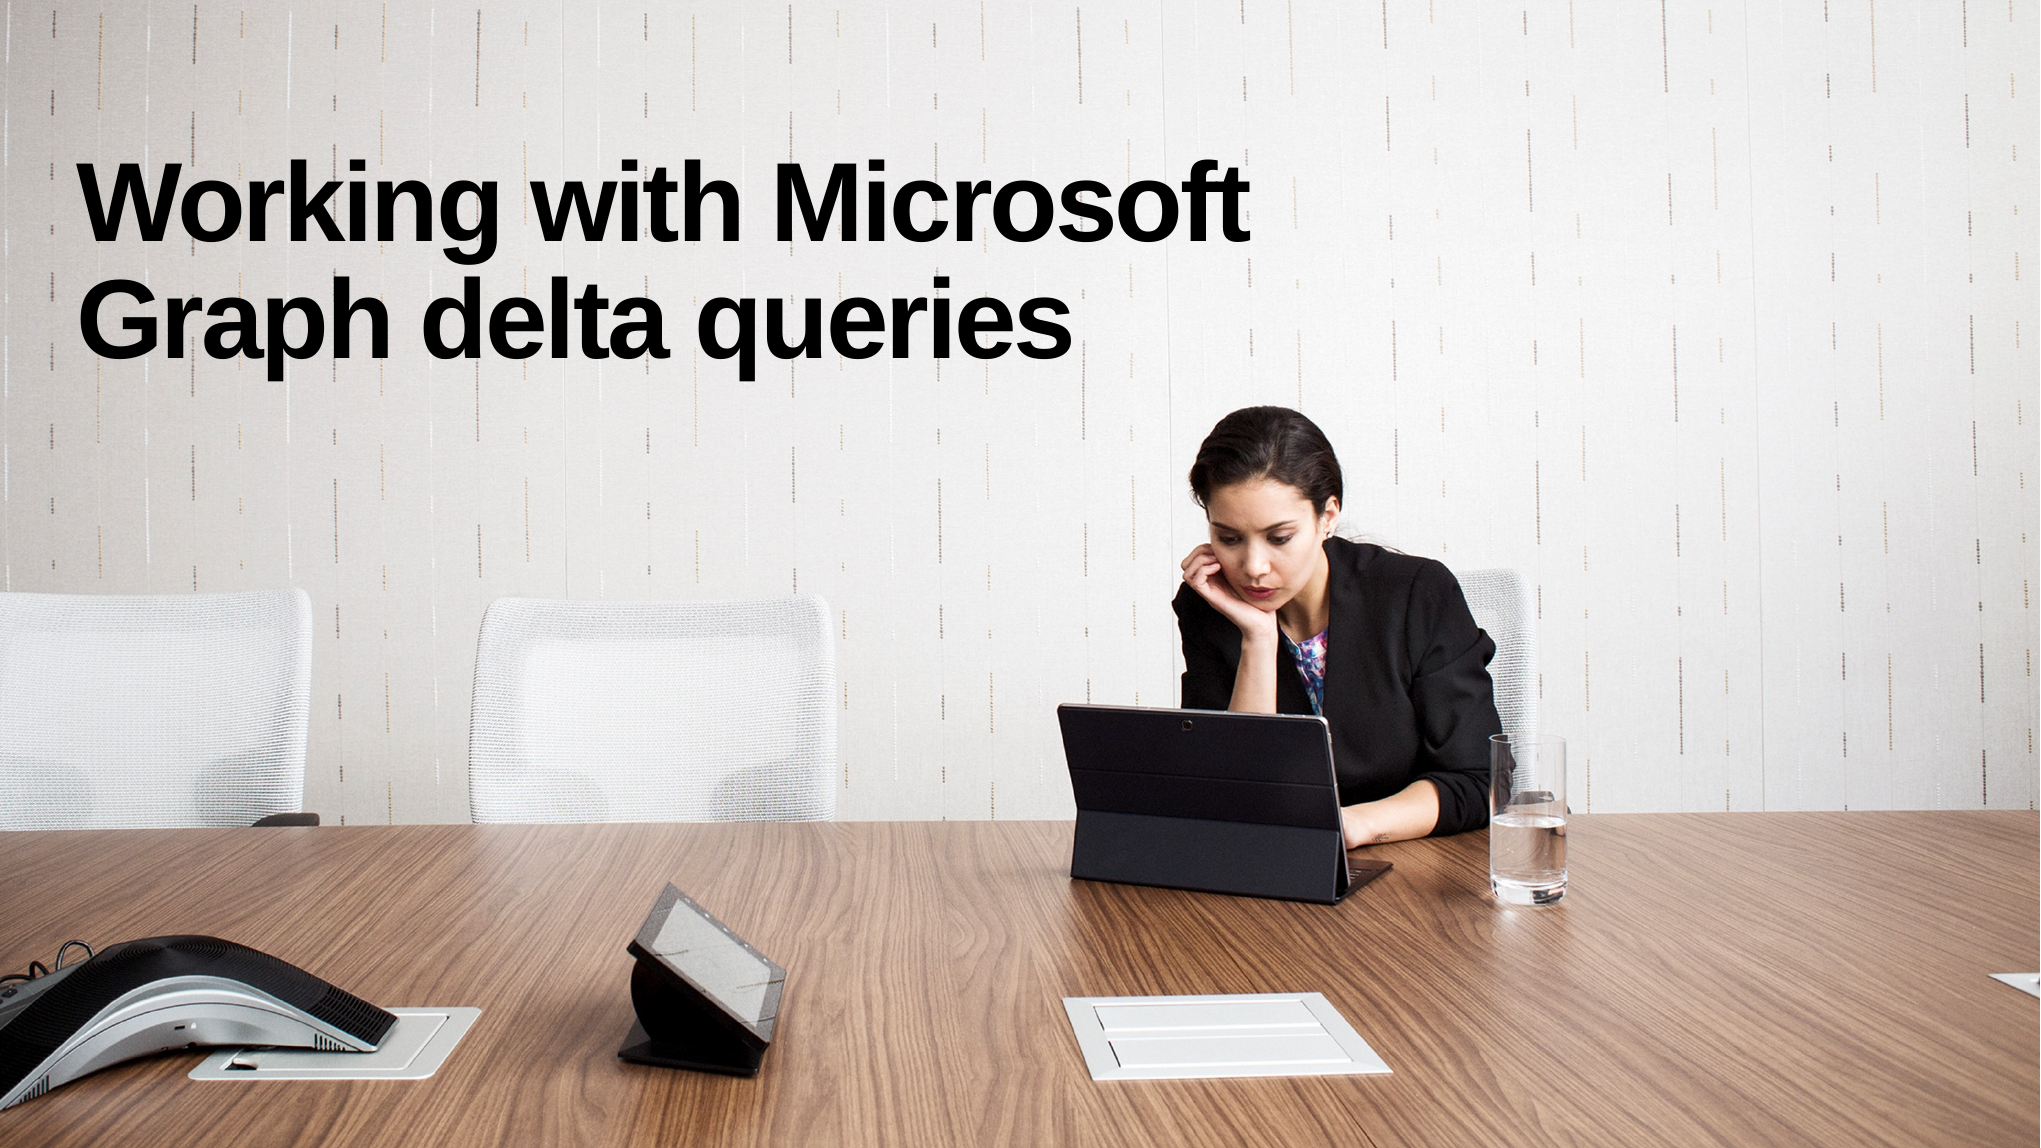

# Working with Microsoft Graph delta queries